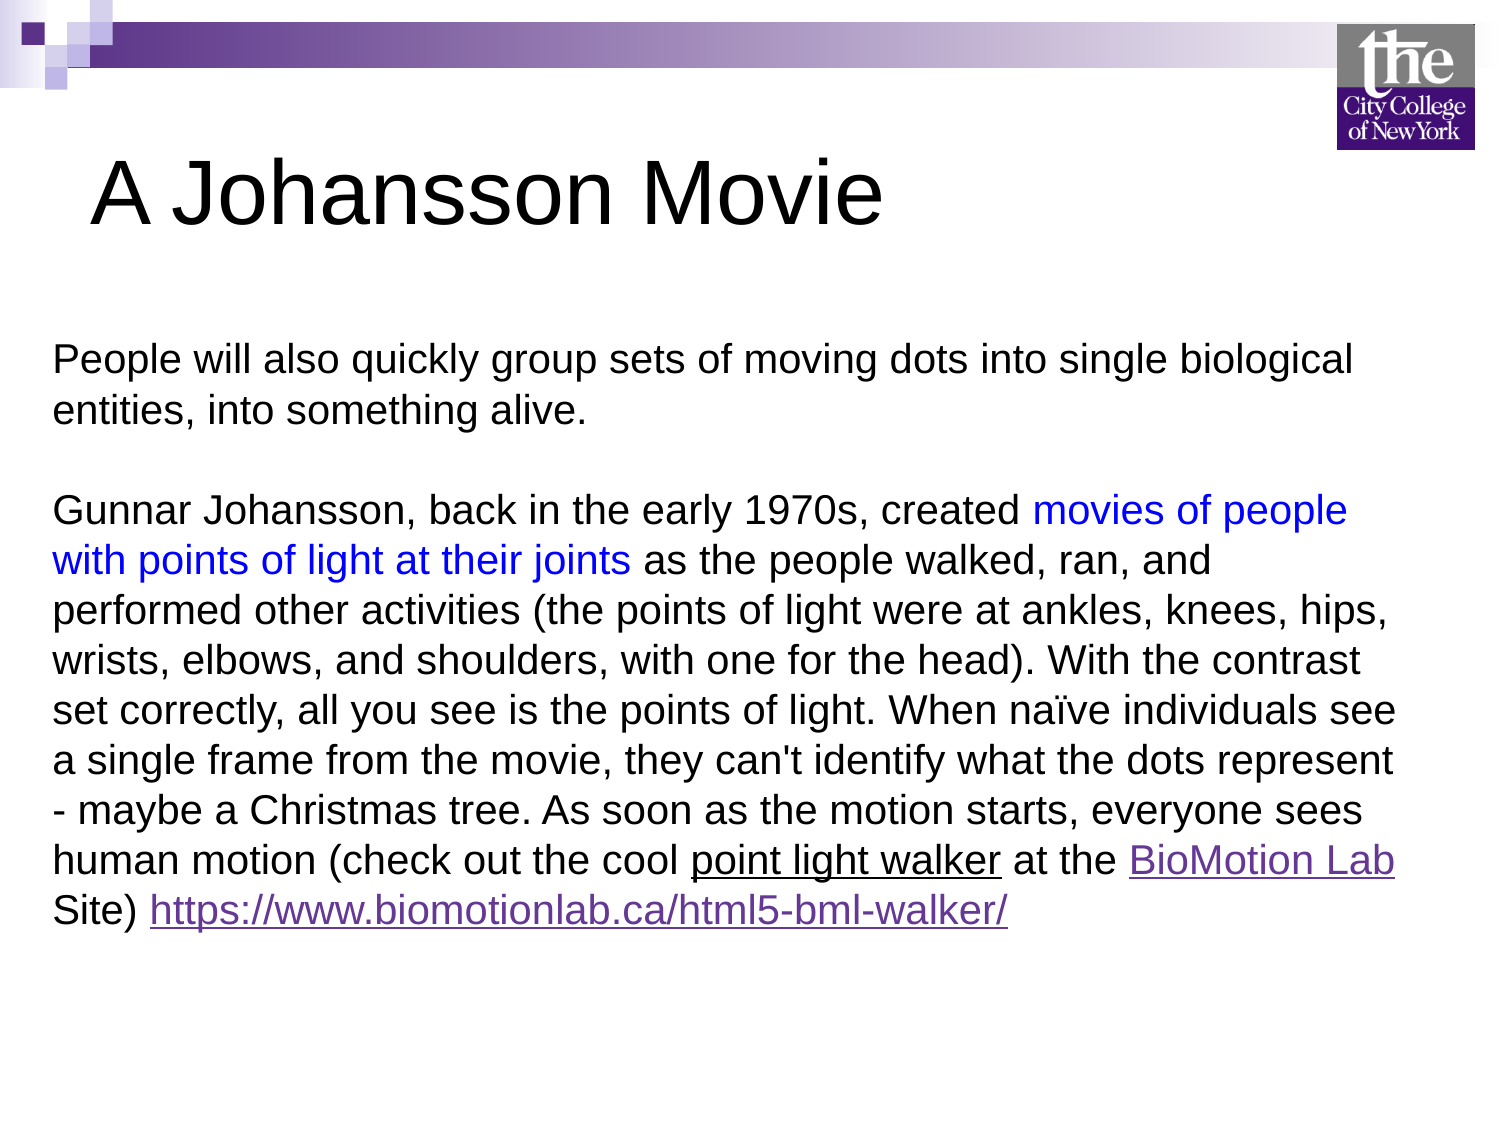

# A Johansson Movie
People will also quickly group sets of moving dots into single biological entities, into something alive.

Gunnar Johansson, back in the early 1970s, created movies of people with points of light at their joints as the people walked, ran, and performed other activities (the points of light were at ankles, knees, hips, wrists, elbows, and shoulders, with one for the head). With the contrast set correctly, all you see is the points of light. When naïve individuals see a single frame from the movie, they can't identify what the dots represent - maybe a Christmas tree. As soon as the motion starts, everyone sees human motion (check out the cool point light walker at the BioMotion Lab Site) https://www.biomotionlab.ca/html5-bml-walker/